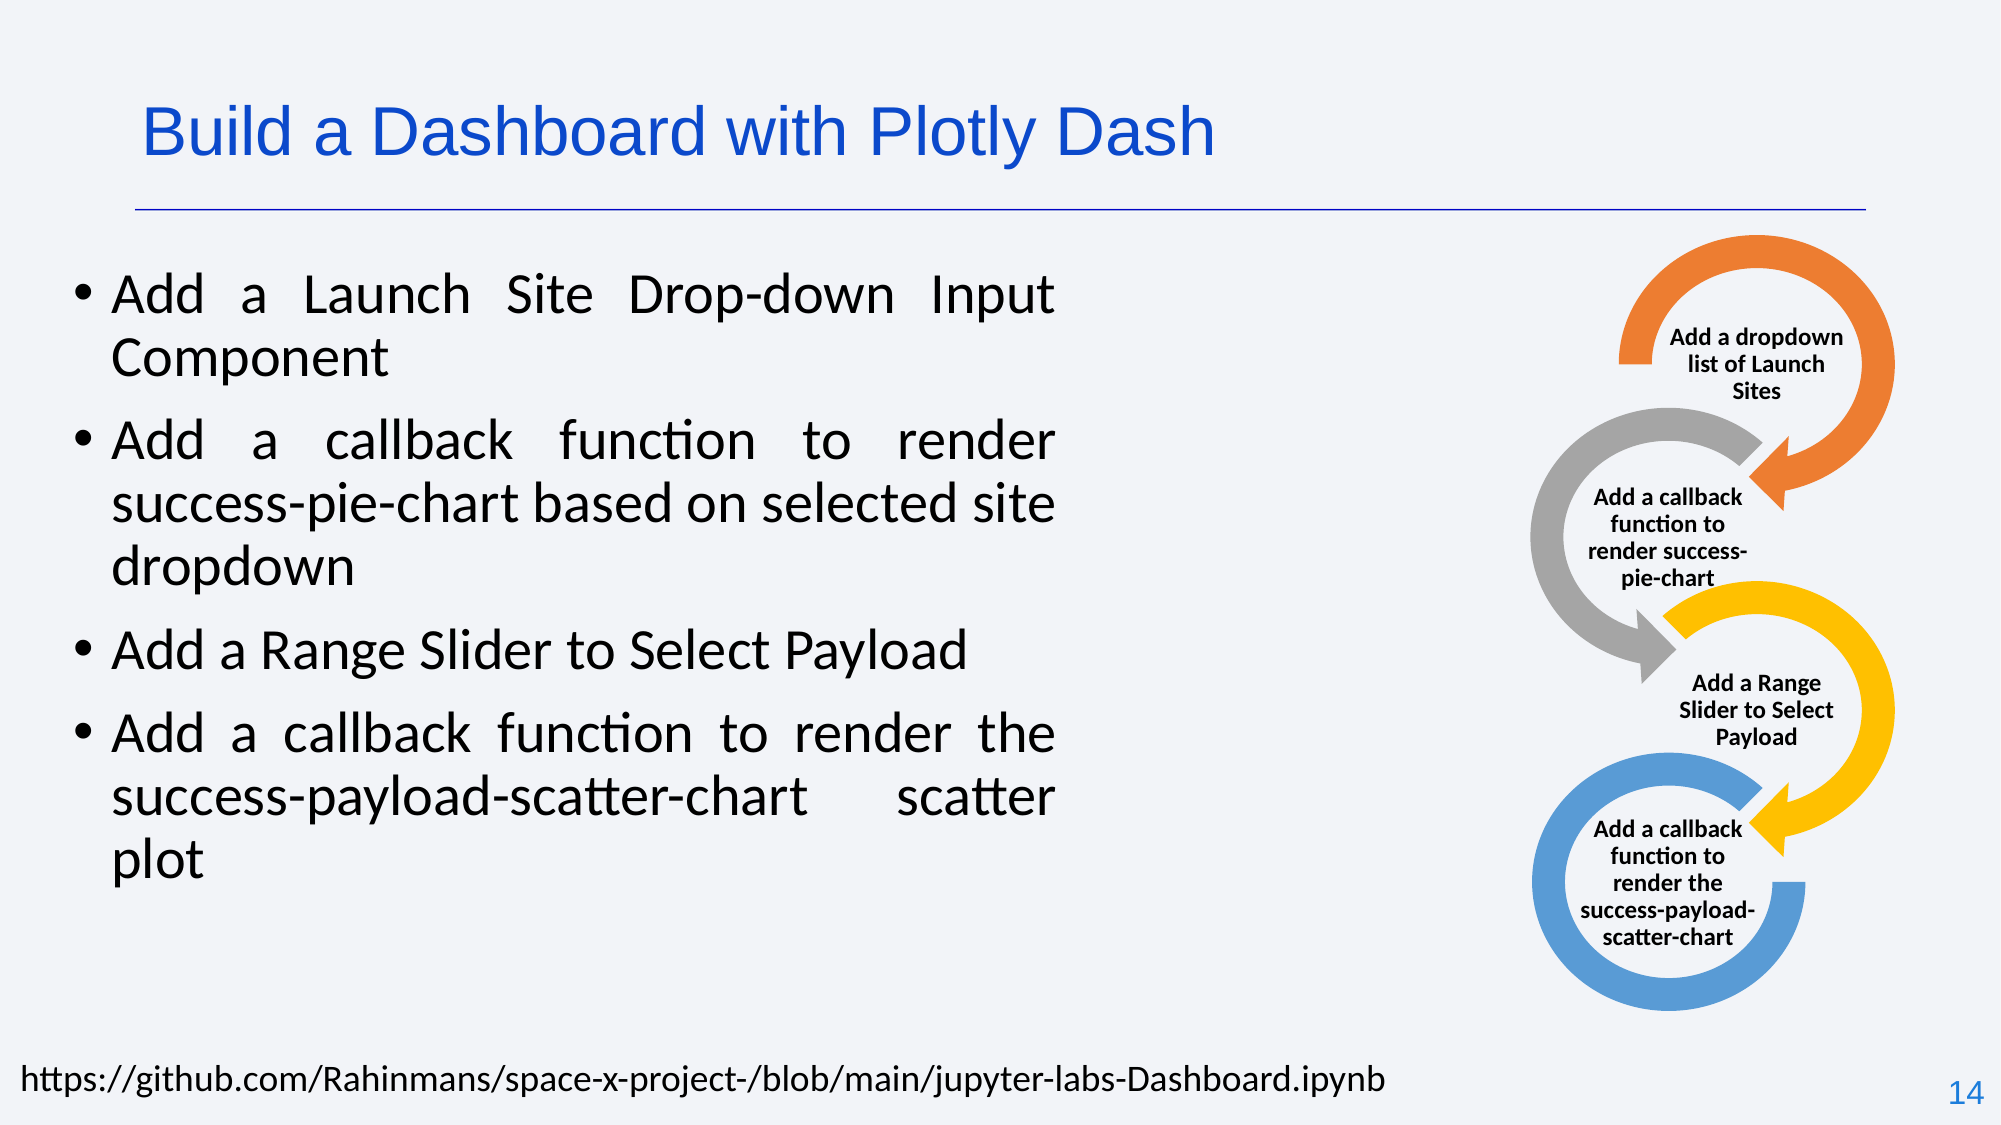

Build a Dashboard with Plotly Dash

Add a dropdown list of Launch Sites

Add a callback function to render success-pie-chart

Add a Range Slider to Select Payload

Add a callback function to render the success-payload-scatter-chart
Add a Launch Site Drop-down Input Component
Add a callback function to render success-pie-chart based on selected site dropdown
Add a Range Slider to Select Payload
Add a callback function to render the success-payload-scatter-chart scatter plot
https://github.com/Rahinmans/space-x-project-/blob/main/jupyter-labs-Dashboard.ipynb

14